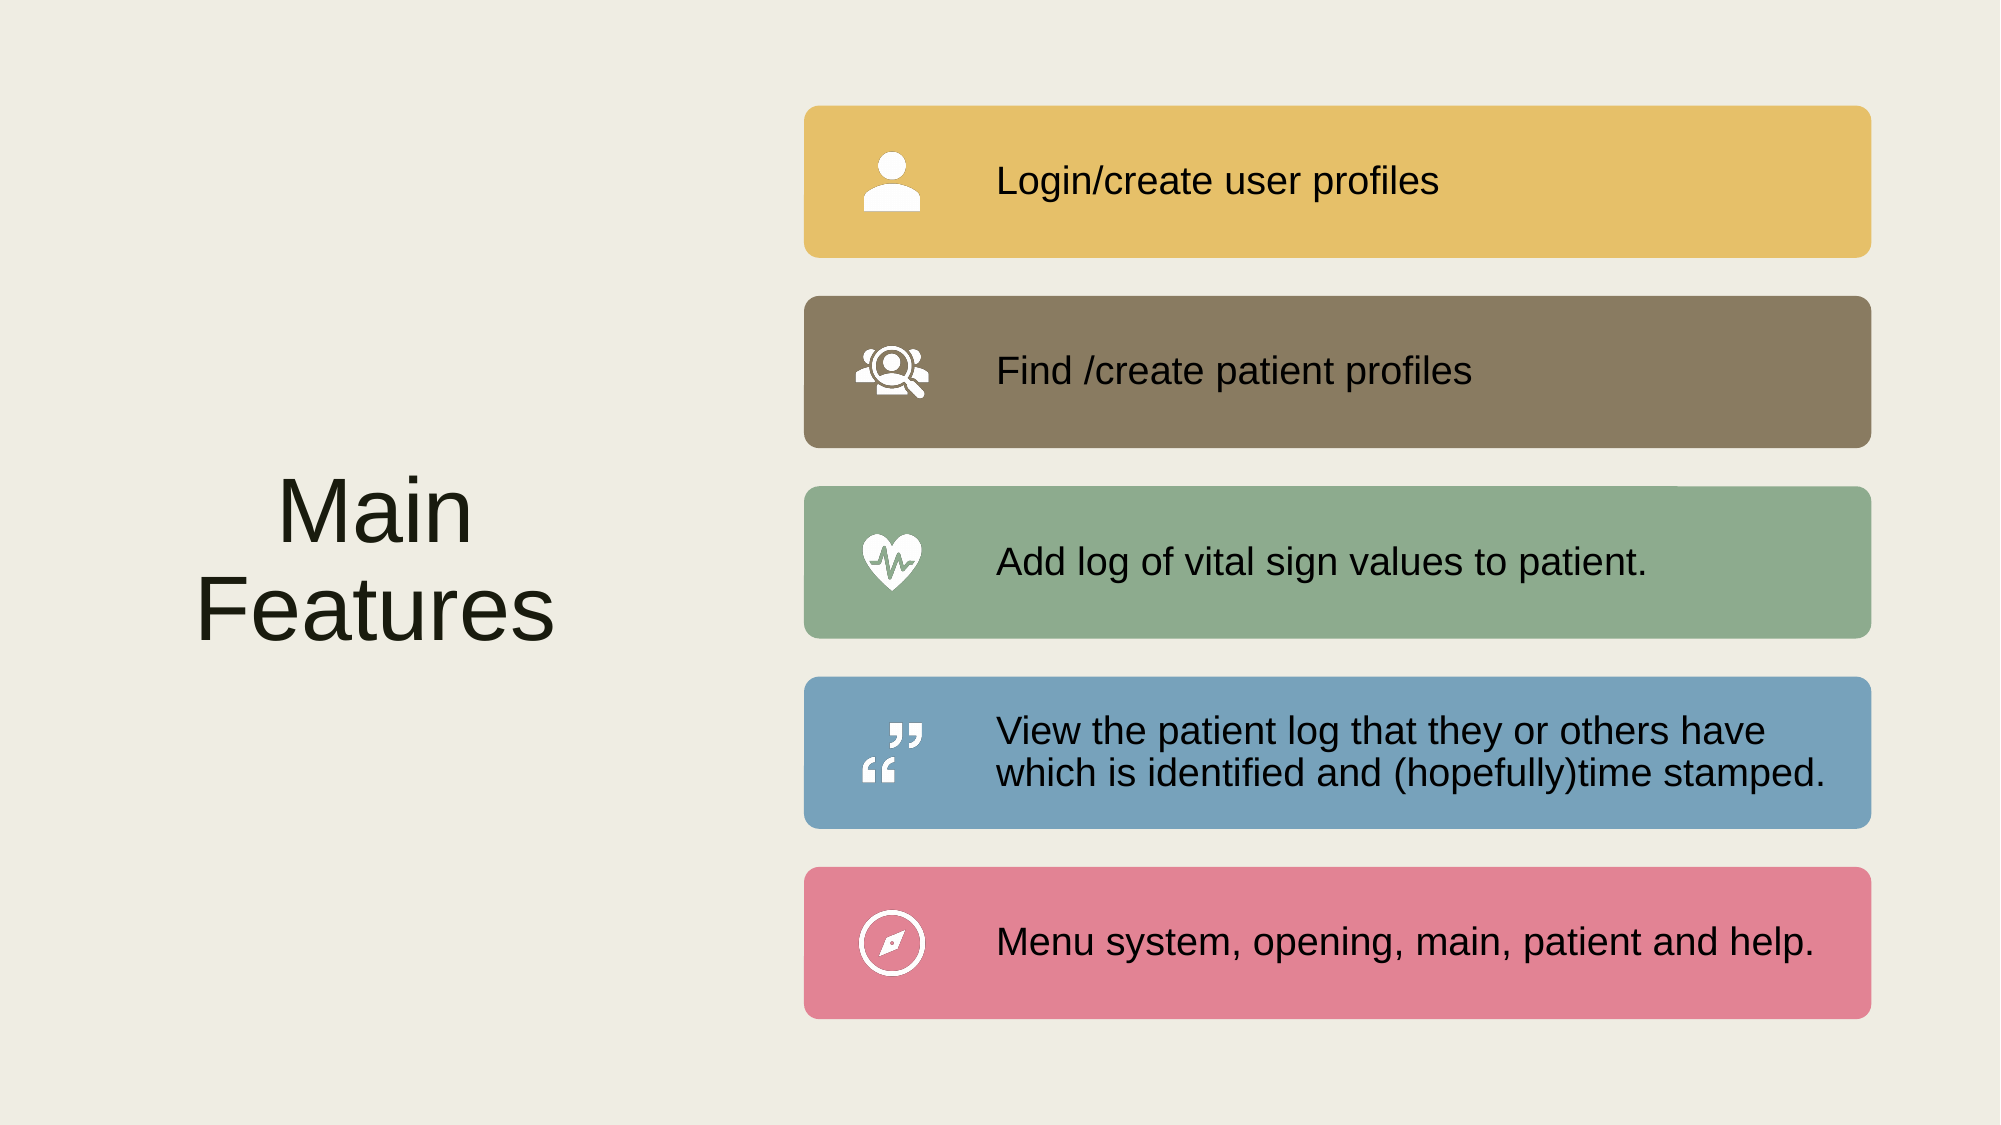

# Main Features
Login/create user profiles
Find /create patient profiles
Add log of vital sign values to patient.
View the patient log that they or others have which is identified and (hopefully)time stamped.
Menu system, opening, main, patient and help.